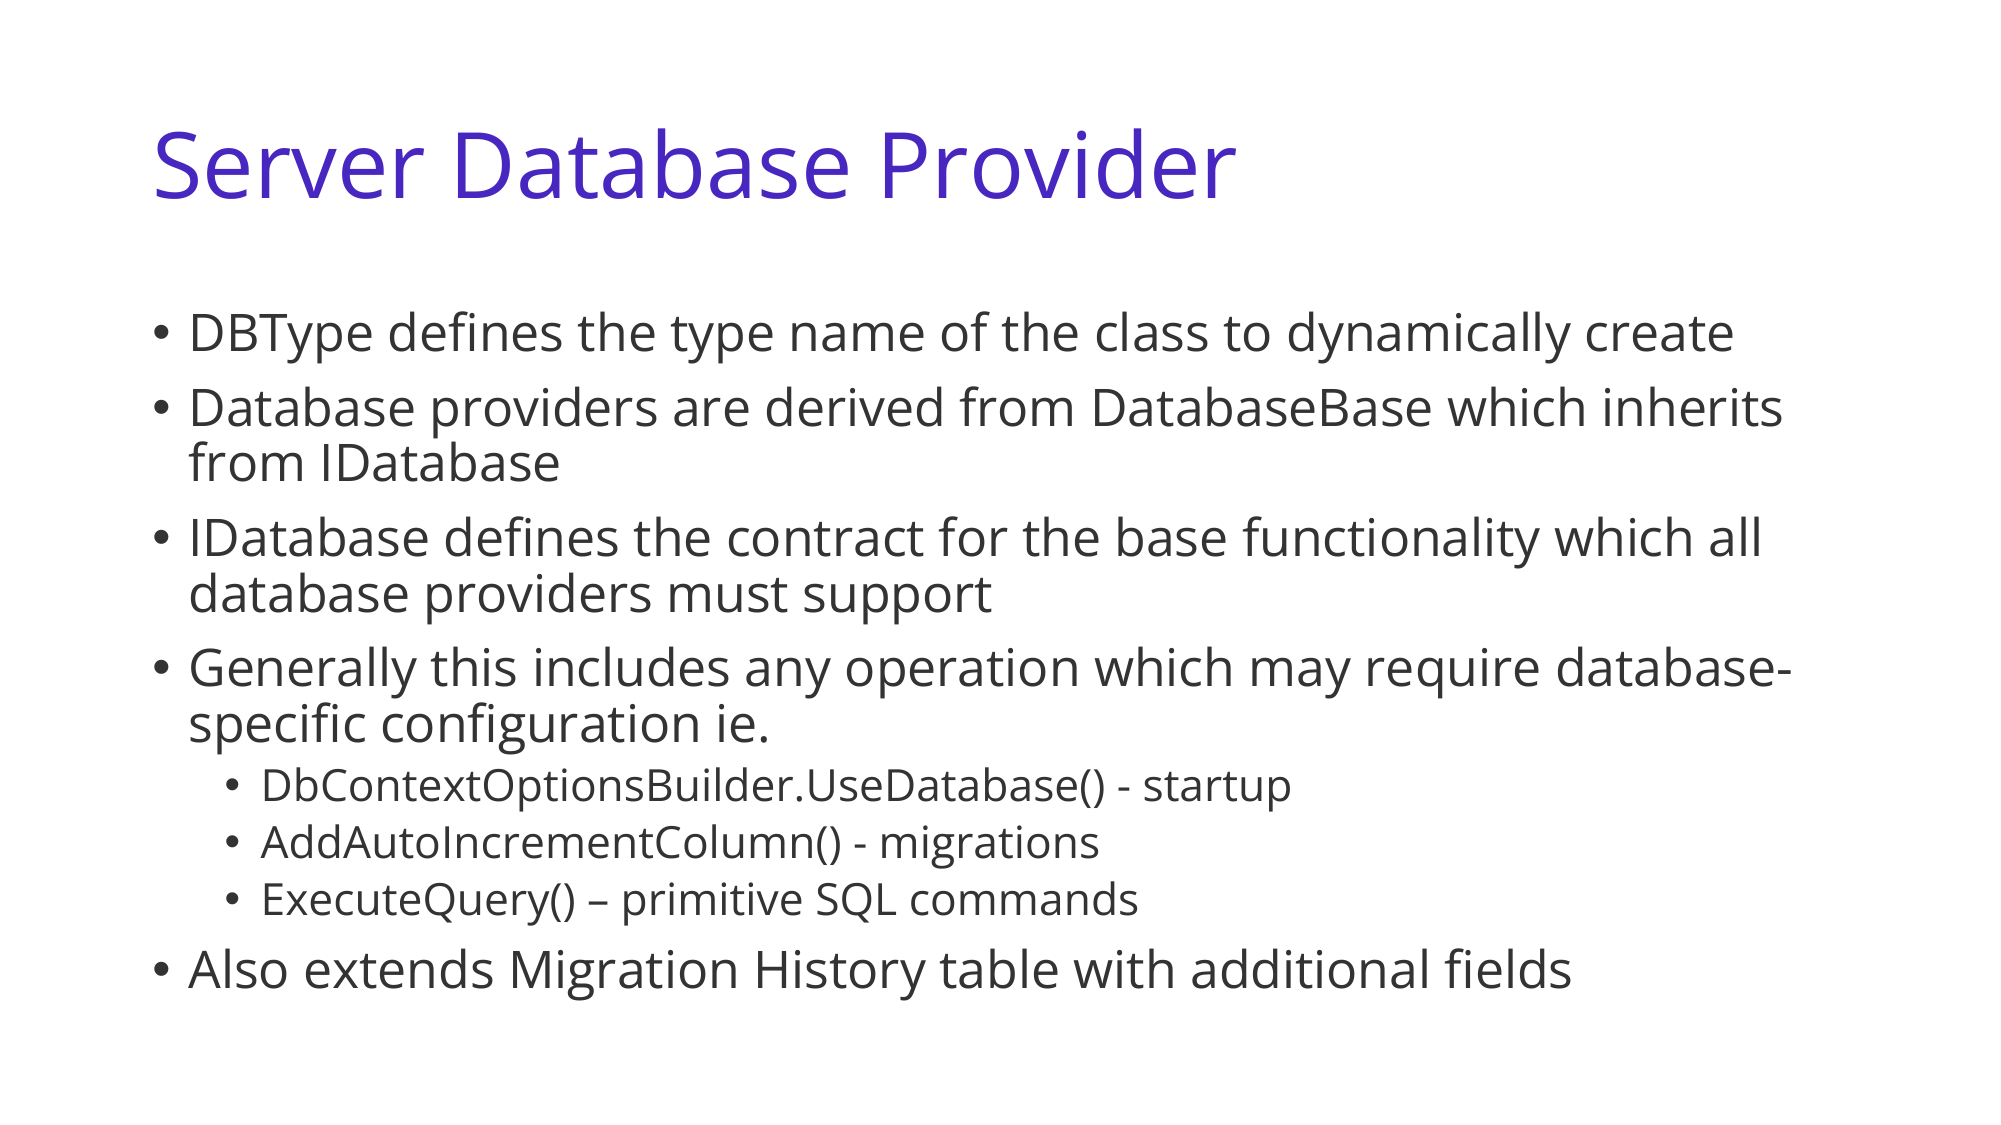

# Server Database Provider
DBType defines the type name of the class to dynamically create
Database providers are derived from DatabaseBase which inherits from IDatabase
IDatabase defines the contract for the base functionality which all database providers must support
Generally this includes any operation which may require database-specific configuration ie.
DbContextOptionsBuilder.UseDatabase() - startup
AddAutoIncrementColumn() - migrations
ExecuteQuery() – primitive SQL commands
Also extends Migration History table with additional fields